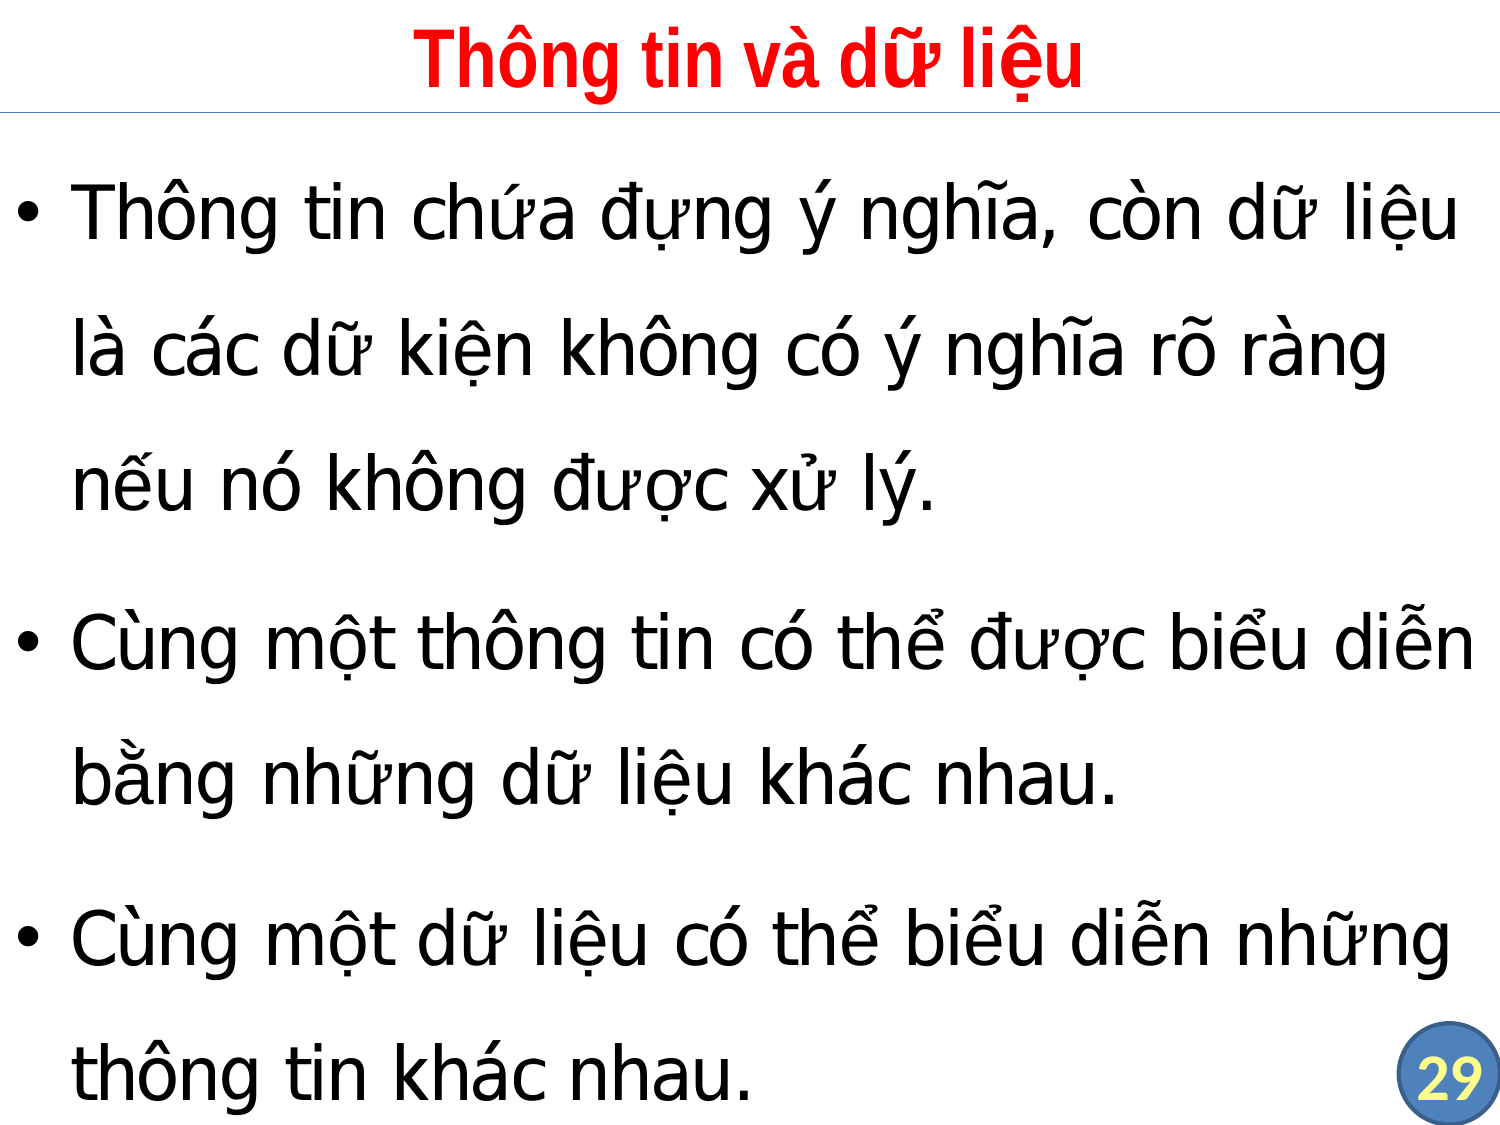

# Thông tin và dữ liệu
Thông tin chứa đựng ý nghĩa, còn dữ liệu là các dữ kiện không có ý nghĩa rõ ràng nếu nó không được xử lý.
Cùng một thông tin có thể được biểu diễn bằng những dữ liệu khác nhau.
Cùng một dữ liệu có thể biểu diễn những thông tin khác nhau.
29